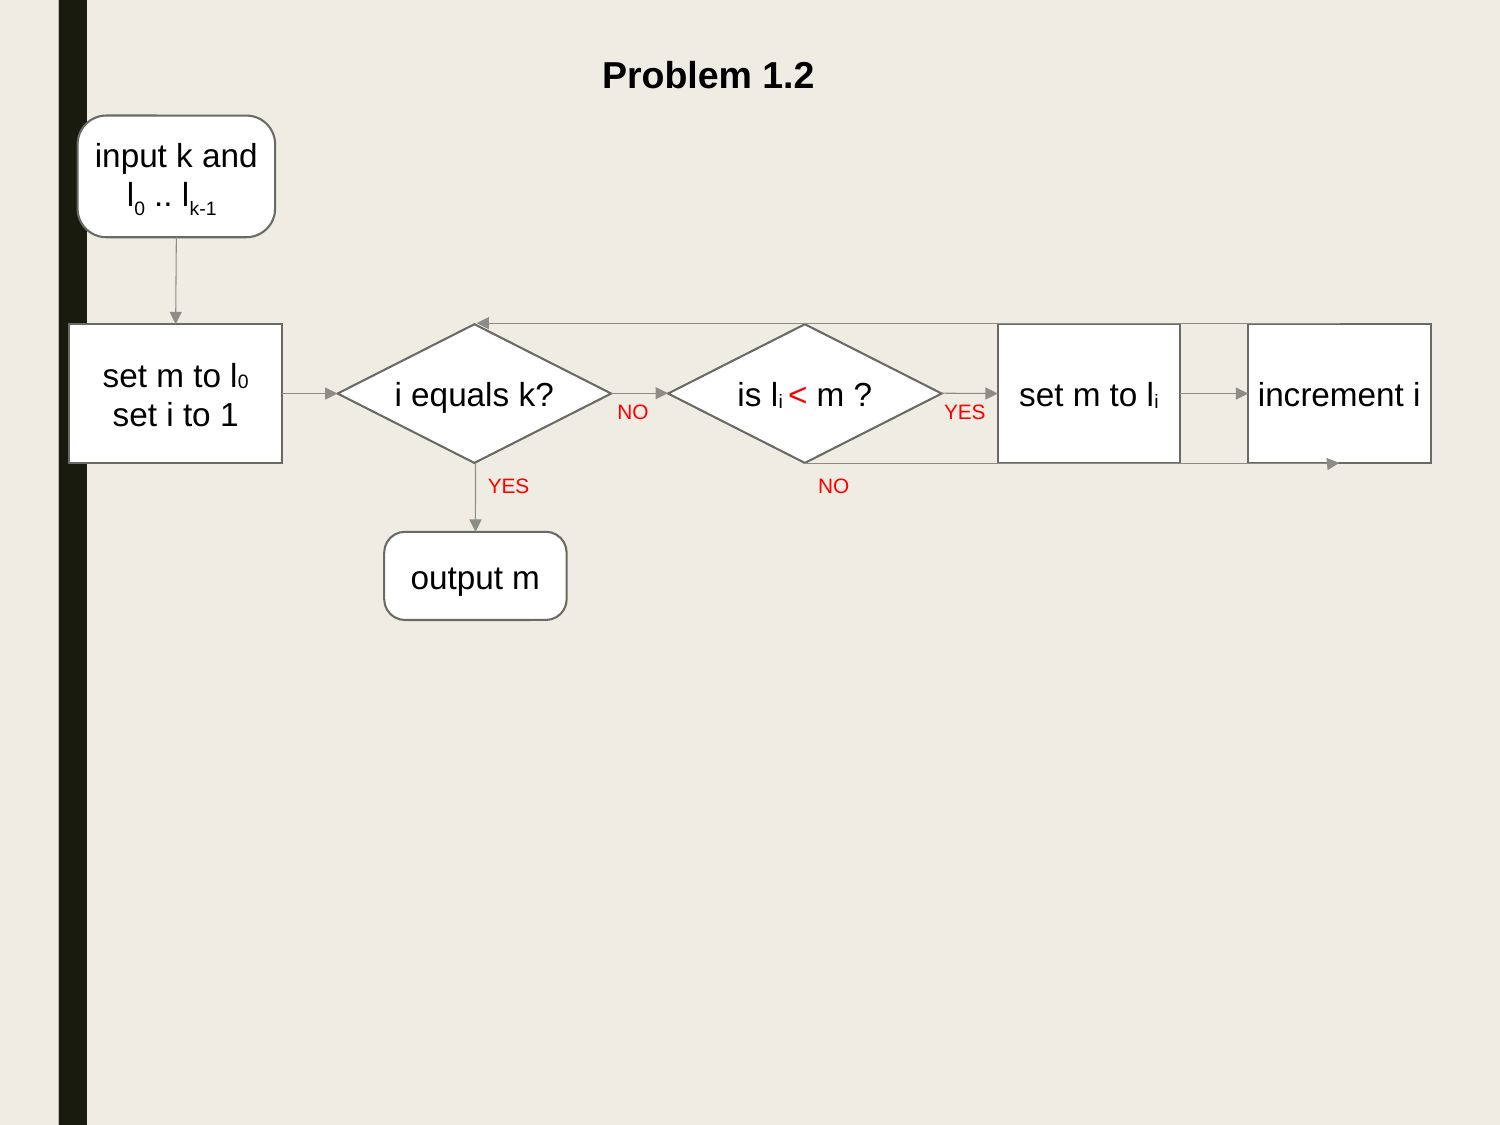

Problem 1.2
input k and l0 .. lk-1
set m to l0
set i to 1
i equals k?
is li < m ?
set m to li
increment i
NO
YES
YES
NO
output m